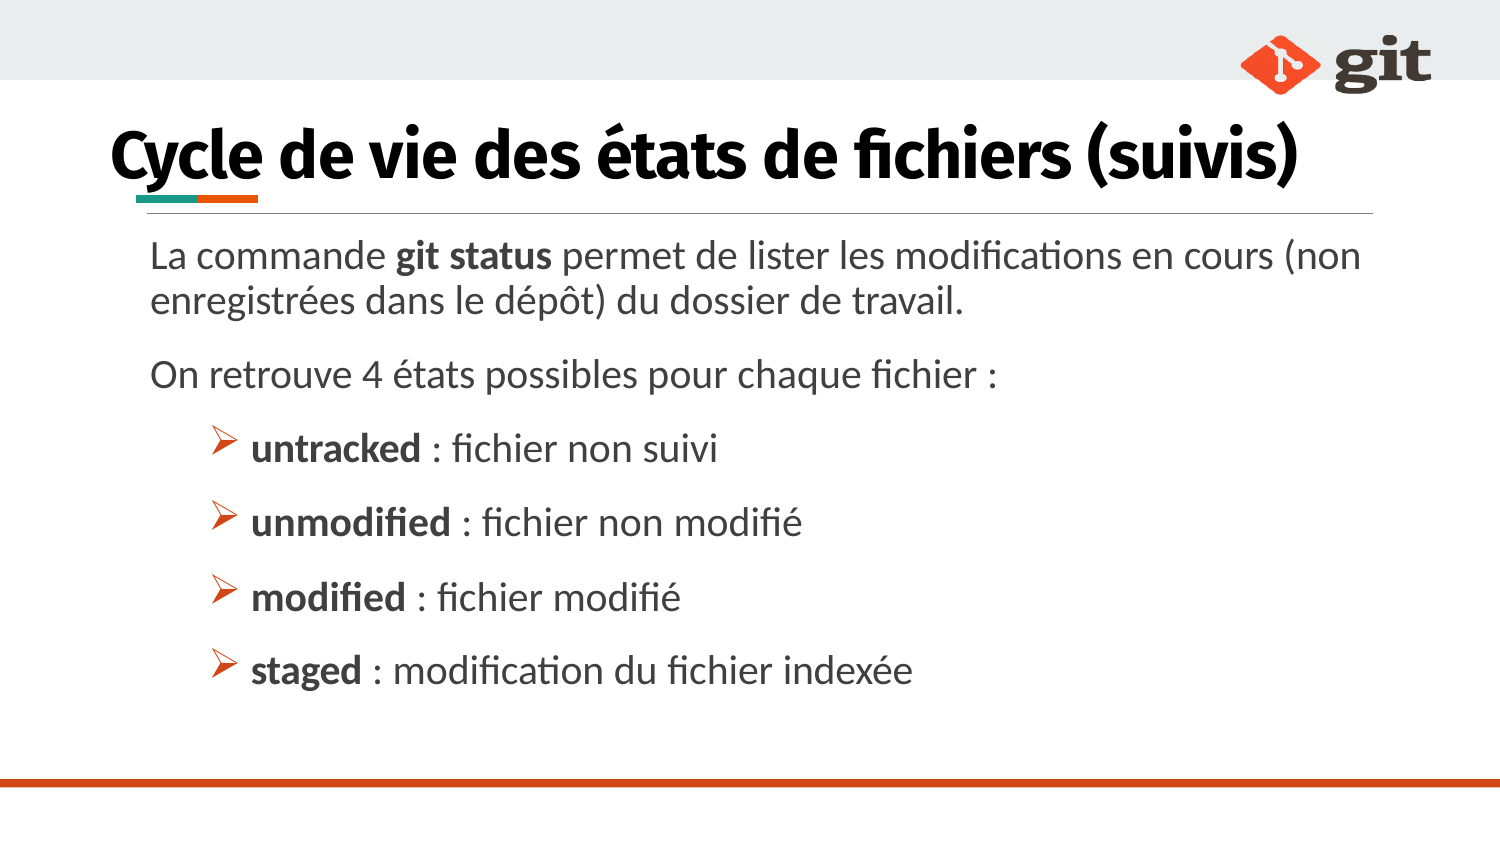

# Cycle de vie des états de fichiers (suivis)

La commande git status permet de lister les modifications en cours (non  enregistrées dans le dépôt) du dossier de travail.
On retrouve 4 états possibles pour chaque fichier :
untracked : fichier non suivi
unmodified : fichier non modifié
modified : fichier modifié
staged : modification du fichier indexée